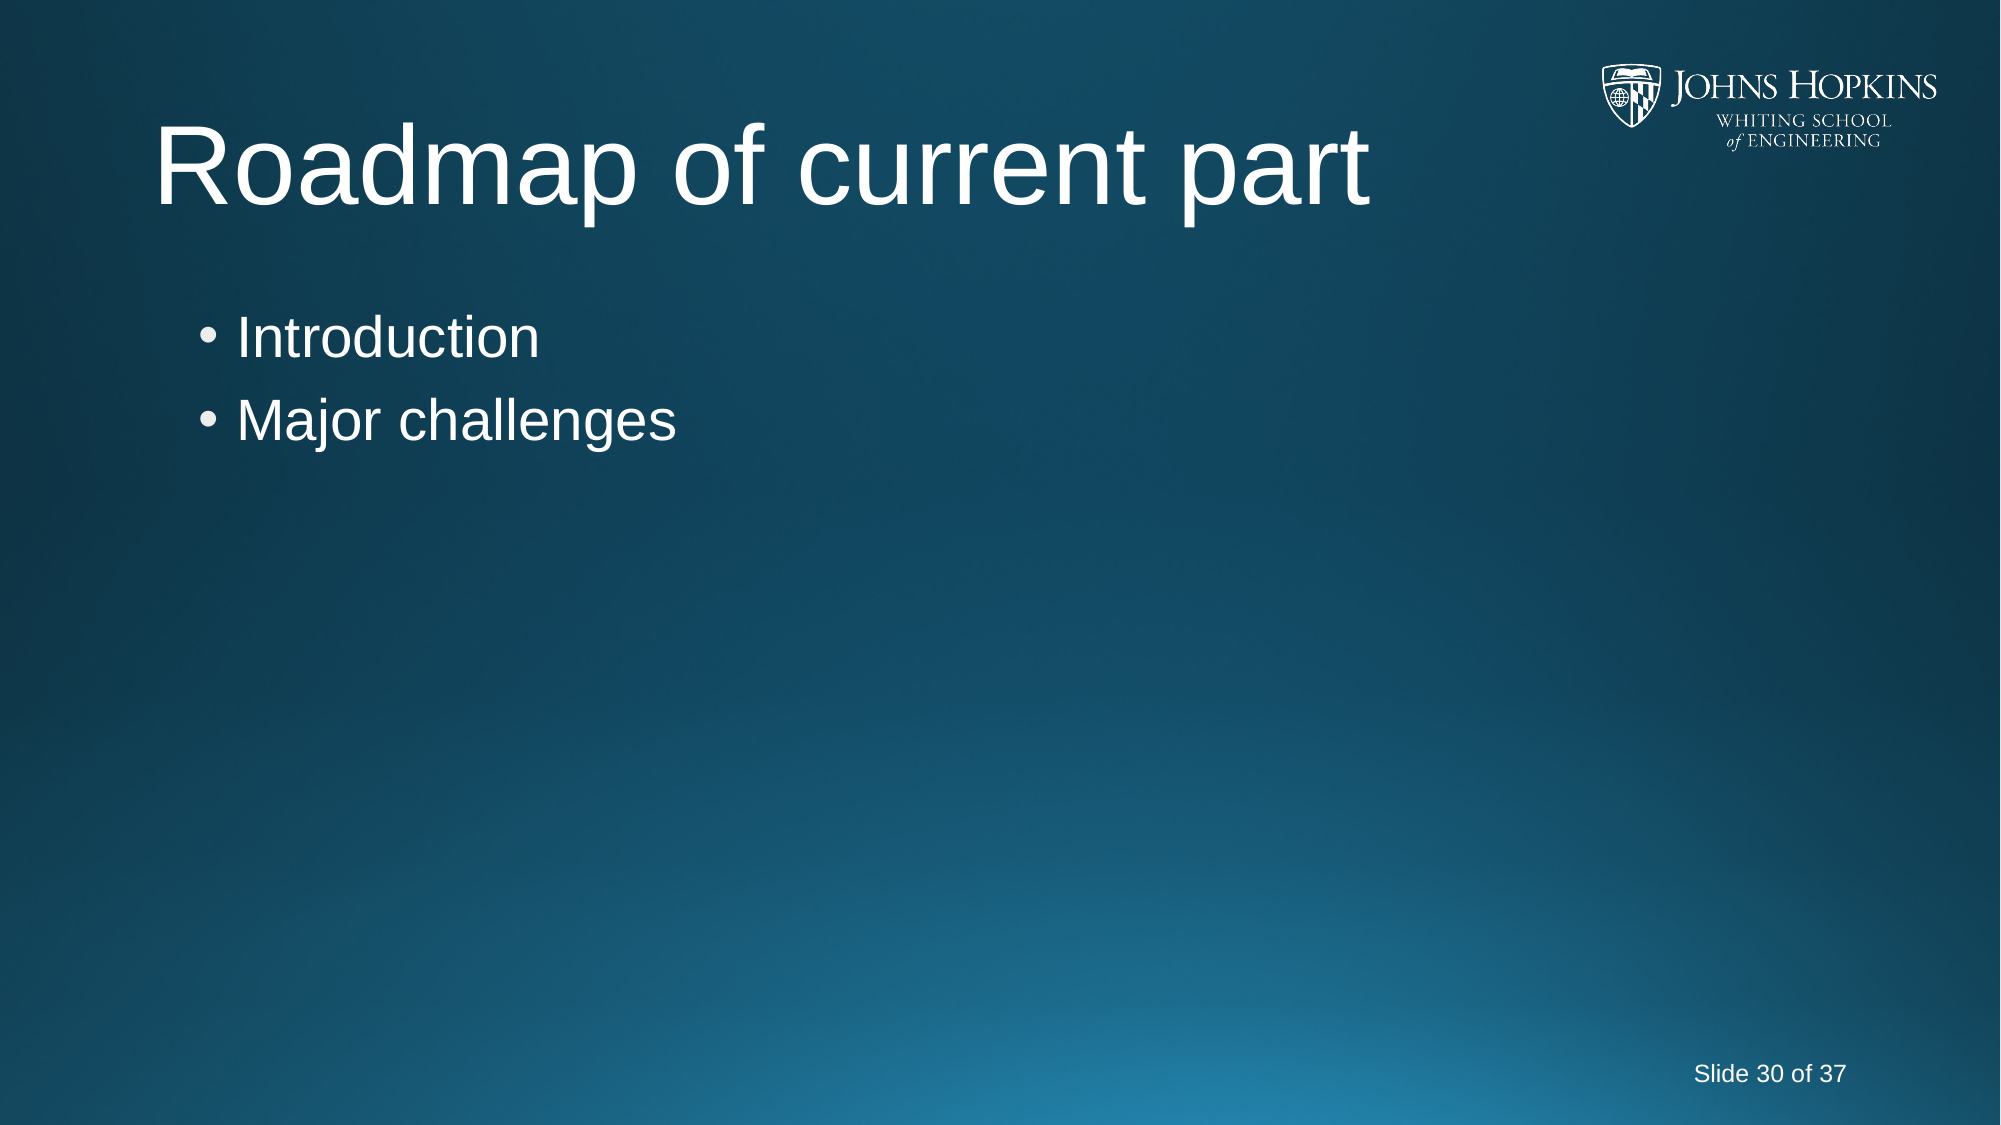

# Roadmap of current part
Introduction
Major challenges

Slide 30 of 37